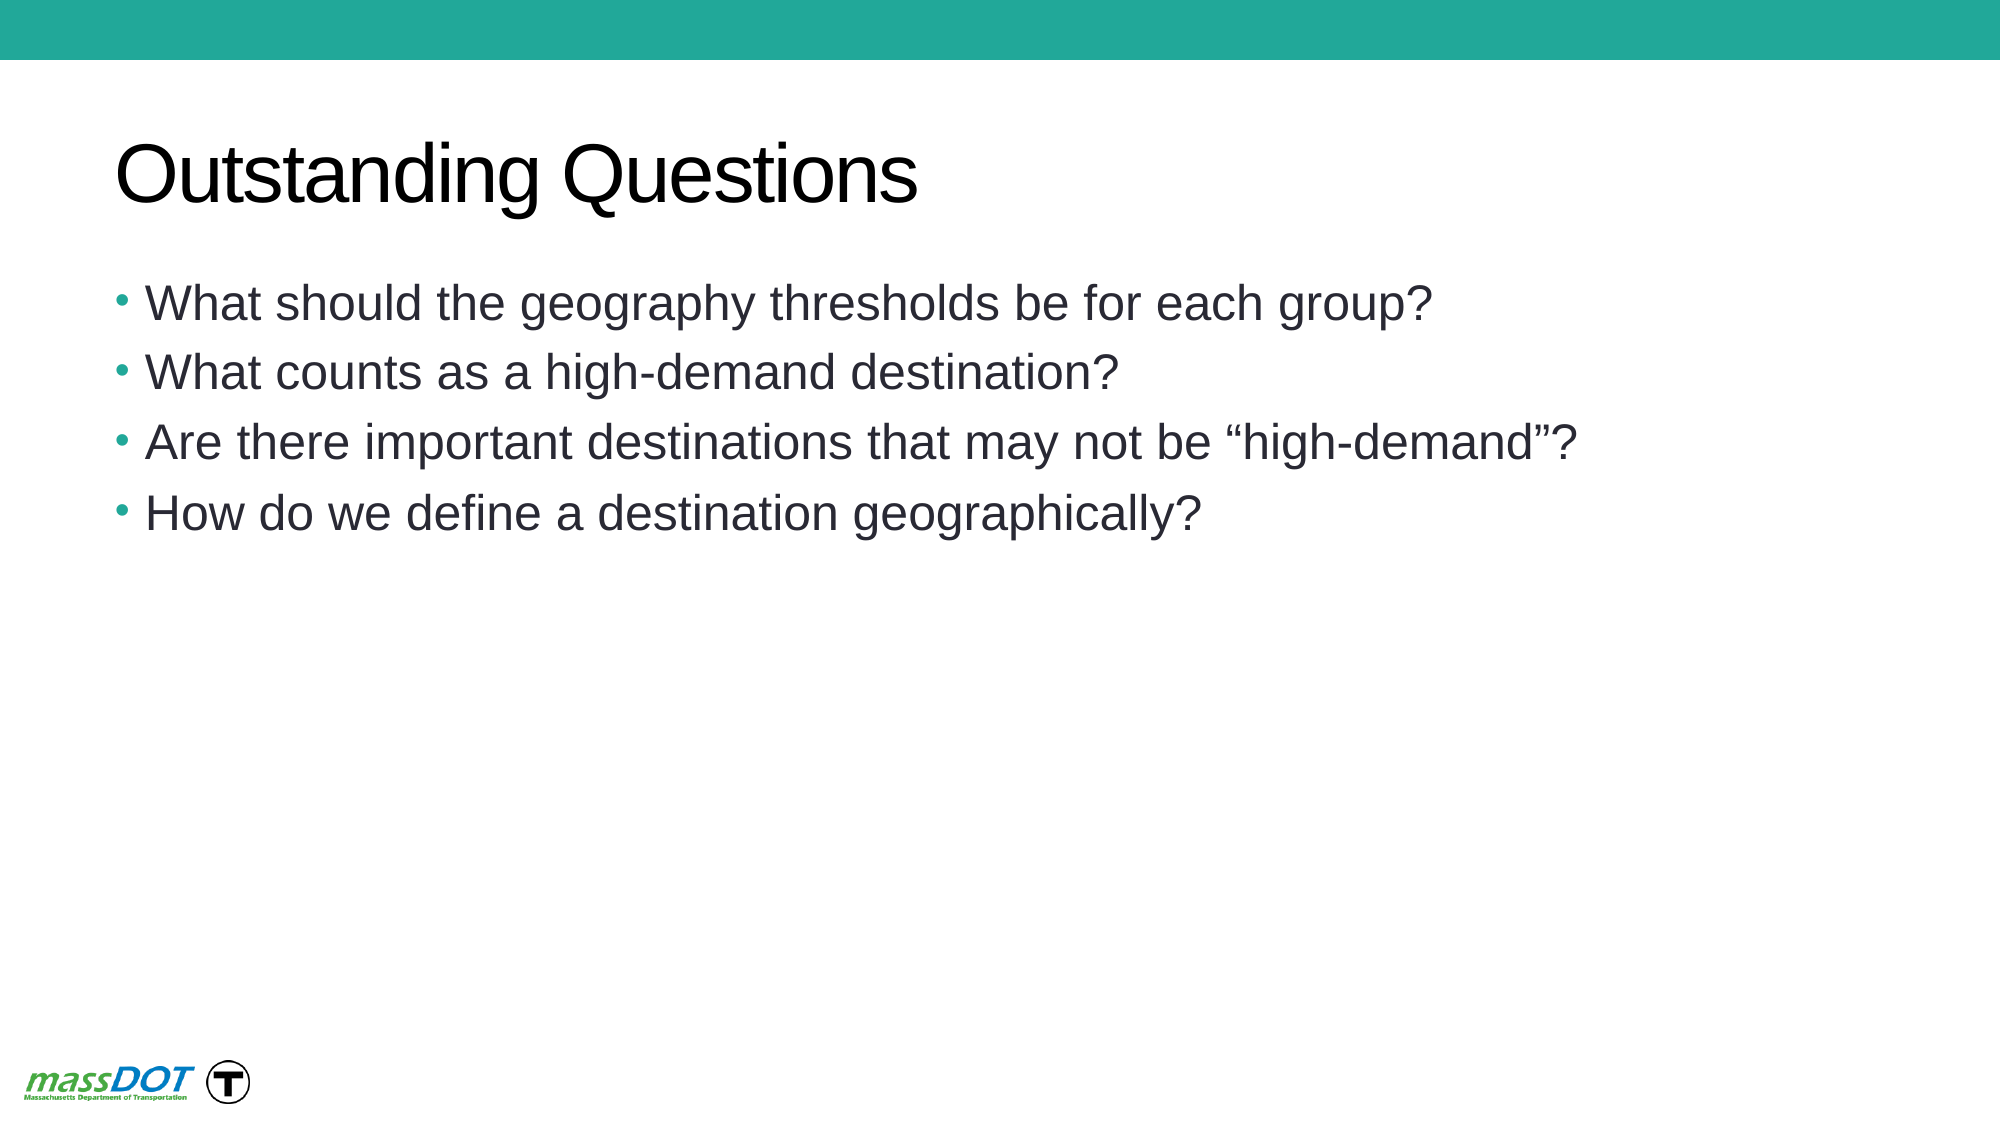

# Outstanding Questions
What should the geography thresholds be for each group?
What counts as a high-demand destination?
Are there important destinations that may not be “high-demand”?
How do we define a destination geographically?